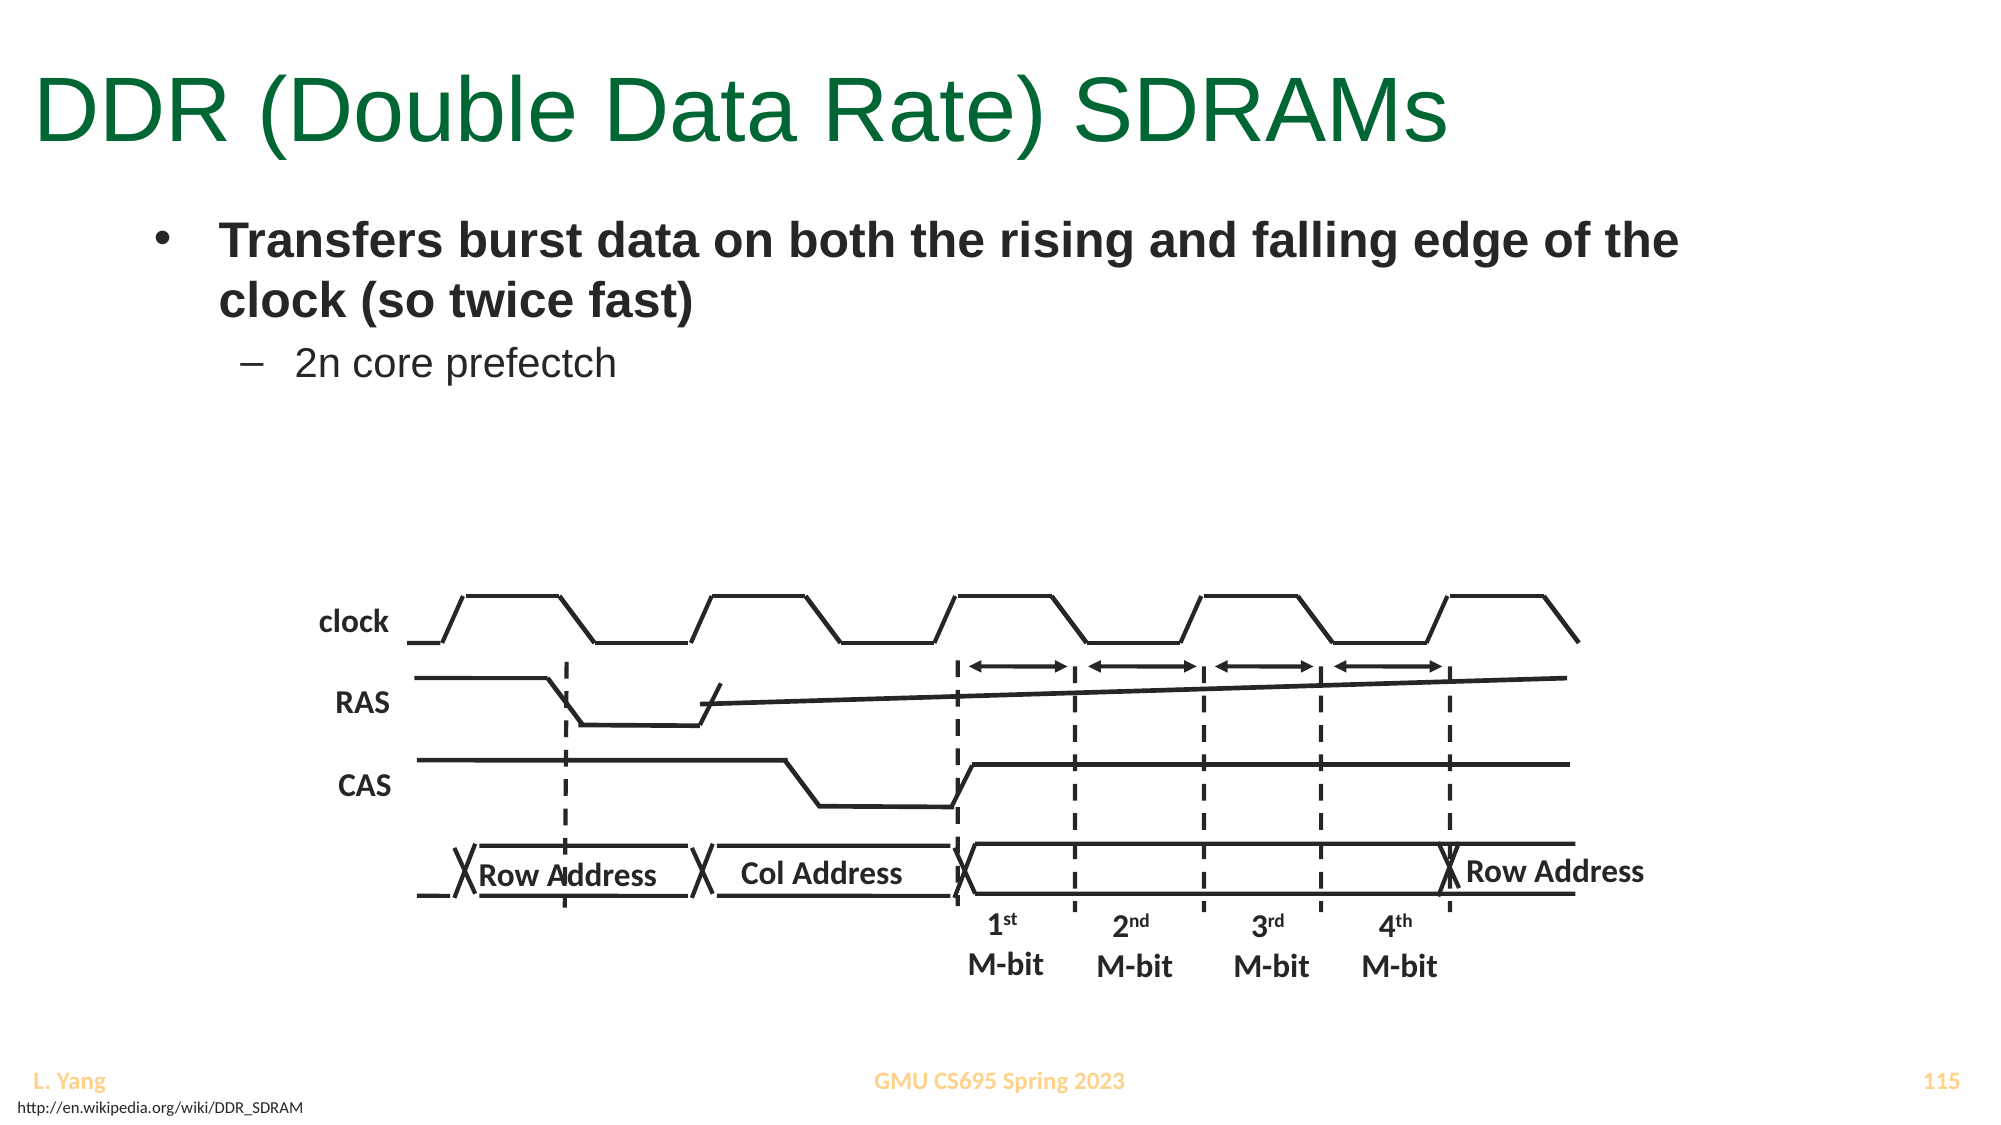

# DDR (Double Data Rate) SDRAMs

Transfers burst data on both the rising and falling edge of the clock (so twice fast)
2n core prefectch

clock

RAS

CAS

Row Address

Col Address

Row Address

1st
M-bit

2nd
M-bit
3rd
M-bit
4th
M-bit
115
GMU CS695 Spring 2023
L. Yang
http://en.wikipedia.org/wiki/DDR_SDRAM